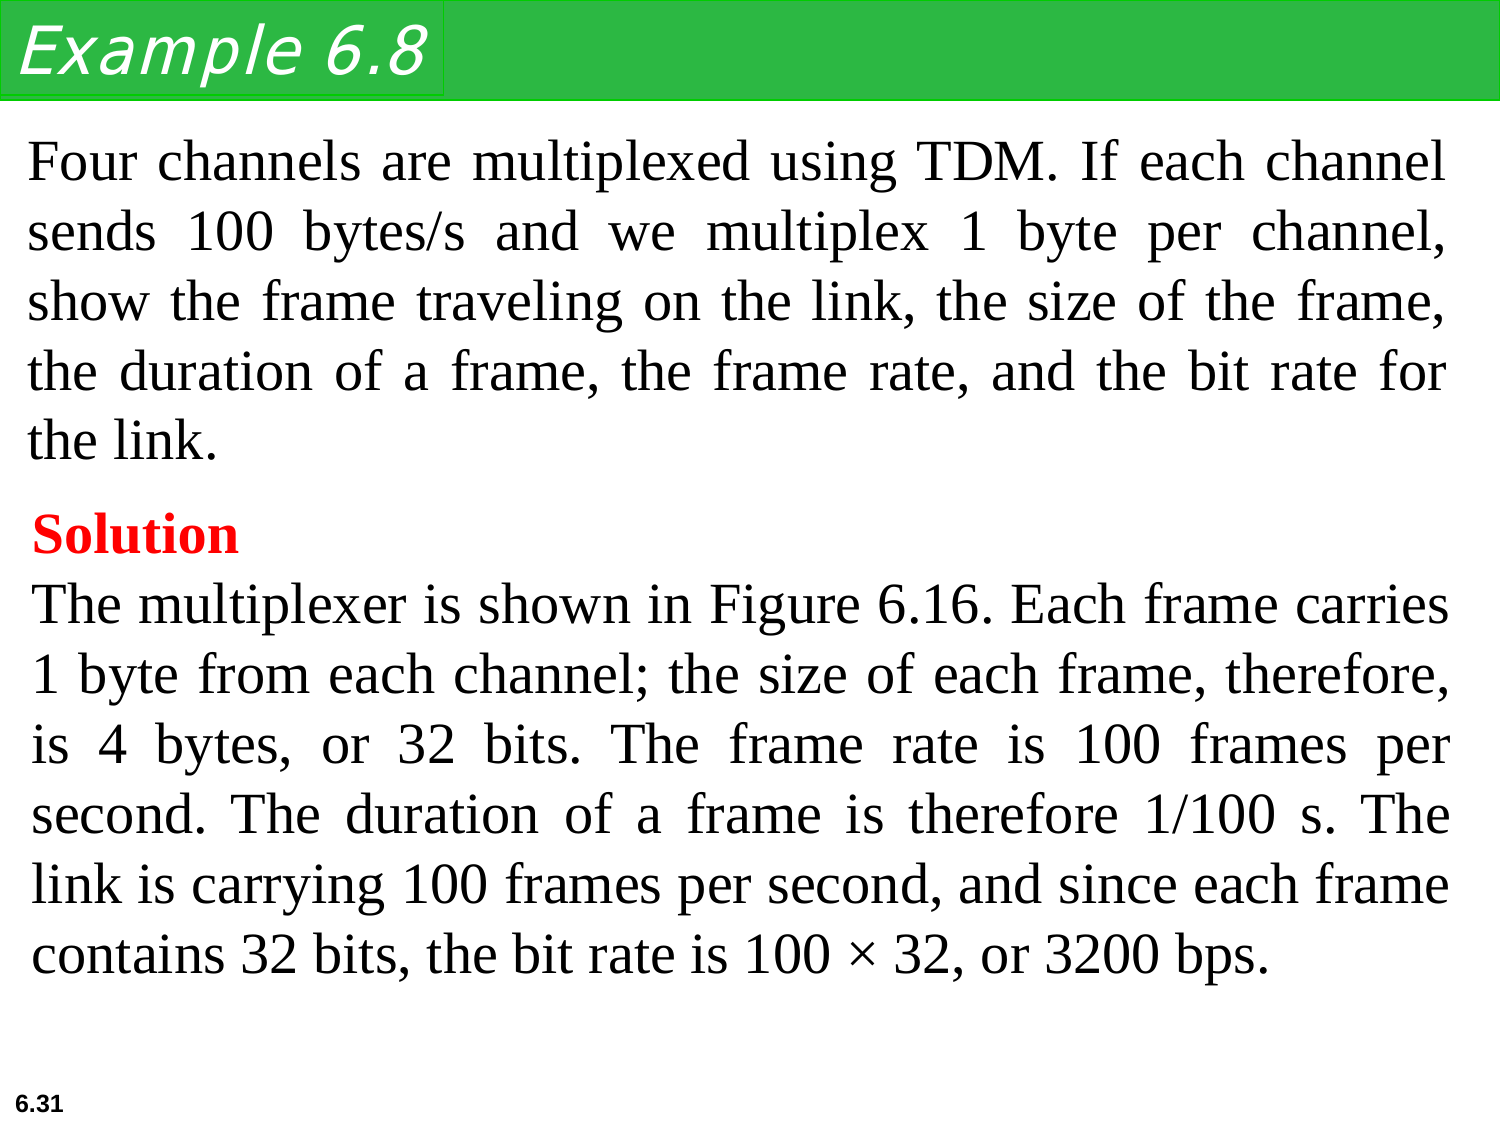

Example 6.8
Four channels are multiplexed using TDM. If each channel sends 100 bytes/s and we multiplex 1 byte per channel, show the frame traveling on the link, the size of the frame, the duration of a frame, the frame rate, and the bit rate for the link.
Solution
The multiplexer is shown in Figure 6.16. Each frame carries 1 byte from each channel; the size of each frame, therefore, is 4 bytes, or 32 bits. The frame rate is 100 frames per second. The duration of a frame is therefore 1/100 s. The link is carrying 100 frames per second, and since each frame contains 32 bits, the bit rate is 100 × 32, or 3200 bps.
6.31